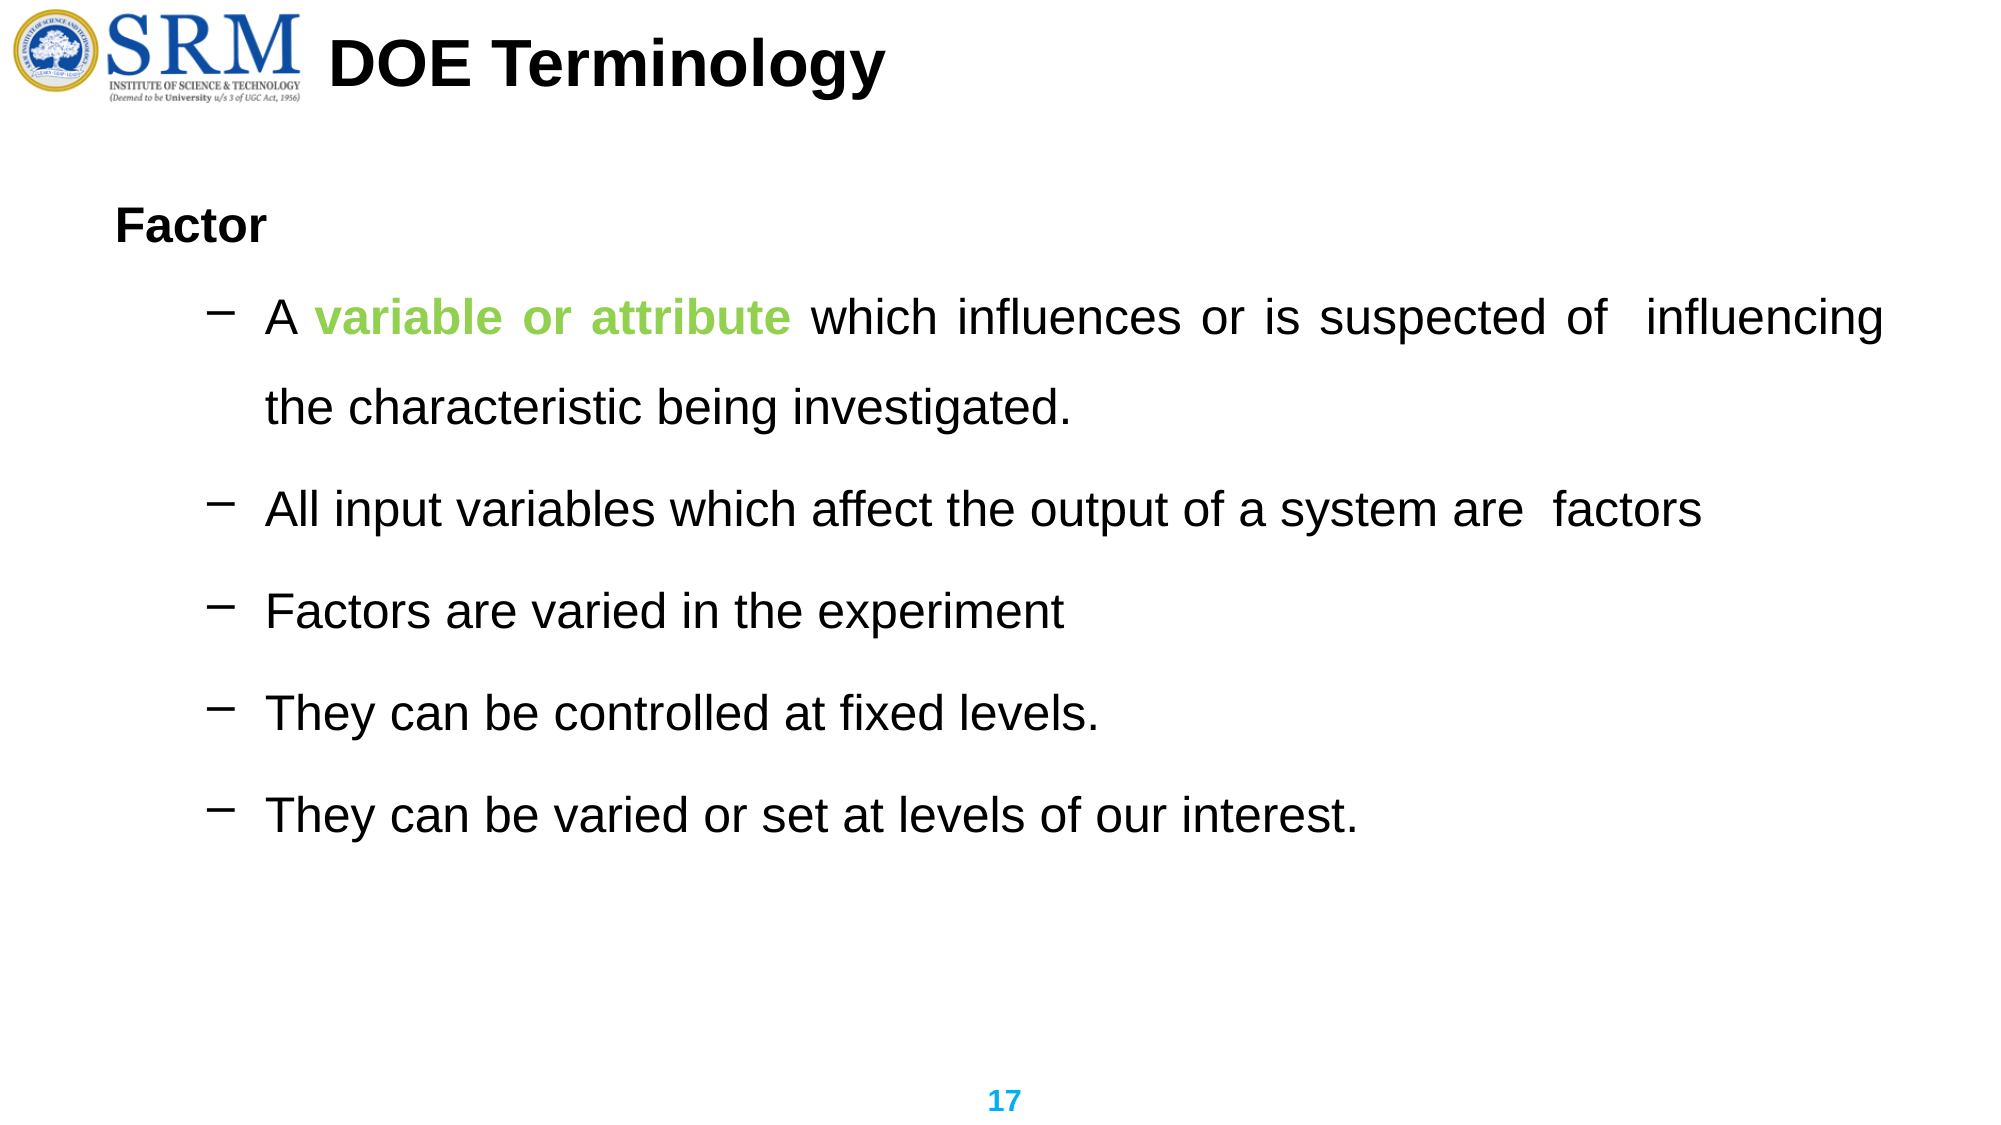

# DOE Terminology
Factor
A variable or attribute which influences or is suspected of  influencing the characteristic being investigated.
All input variables which affect the output of a system are  factors
Factors are varied in the experiment
They can be controlled at fixed levels.
They can be varied or set at levels of our interest.

17